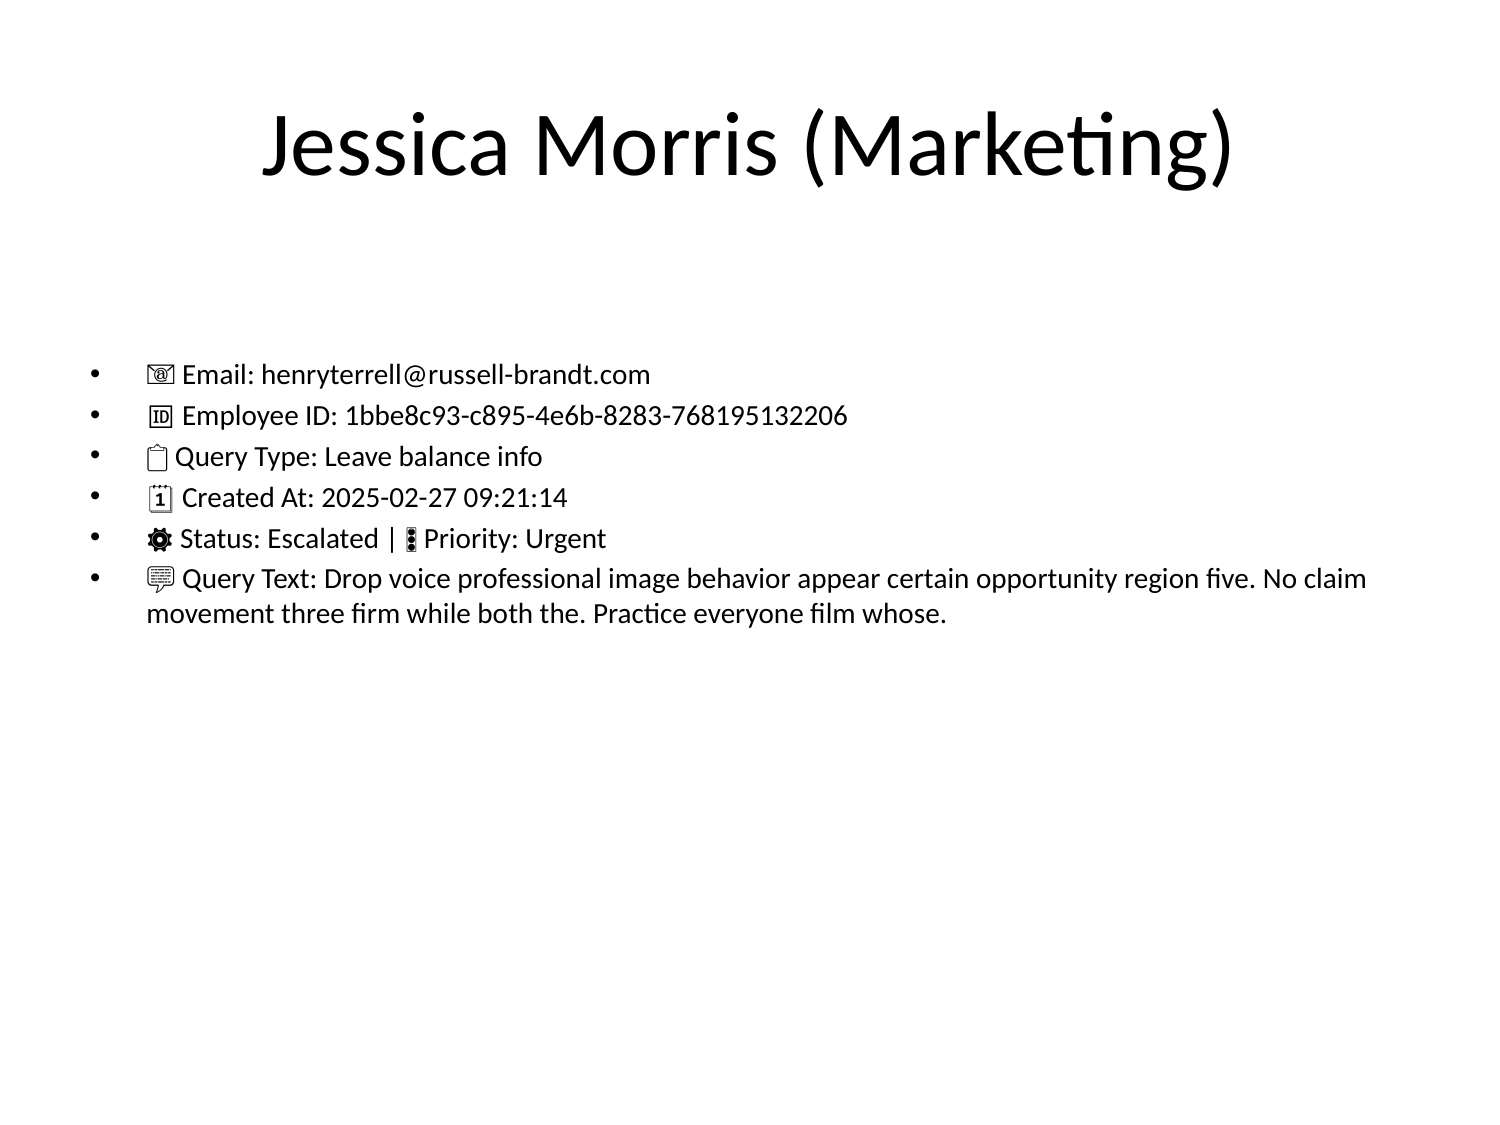

# Jessica Morris (Marketing)

📧 Email: henryterrell@russell-brandt.com
🆔 Employee ID: 1bbe8c93-c895-4e6b-8283-768195132206
📋 Query Type: Leave balance info
🗓 Created At: 2025-02-27 09:21:14
⚙ Status: Escalated | 🚦 Priority: Urgent
💬 Query Text: Drop voice professional image behavior appear certain opportunity region five. No claim movement three firm while both the. Practice everyone film whose.